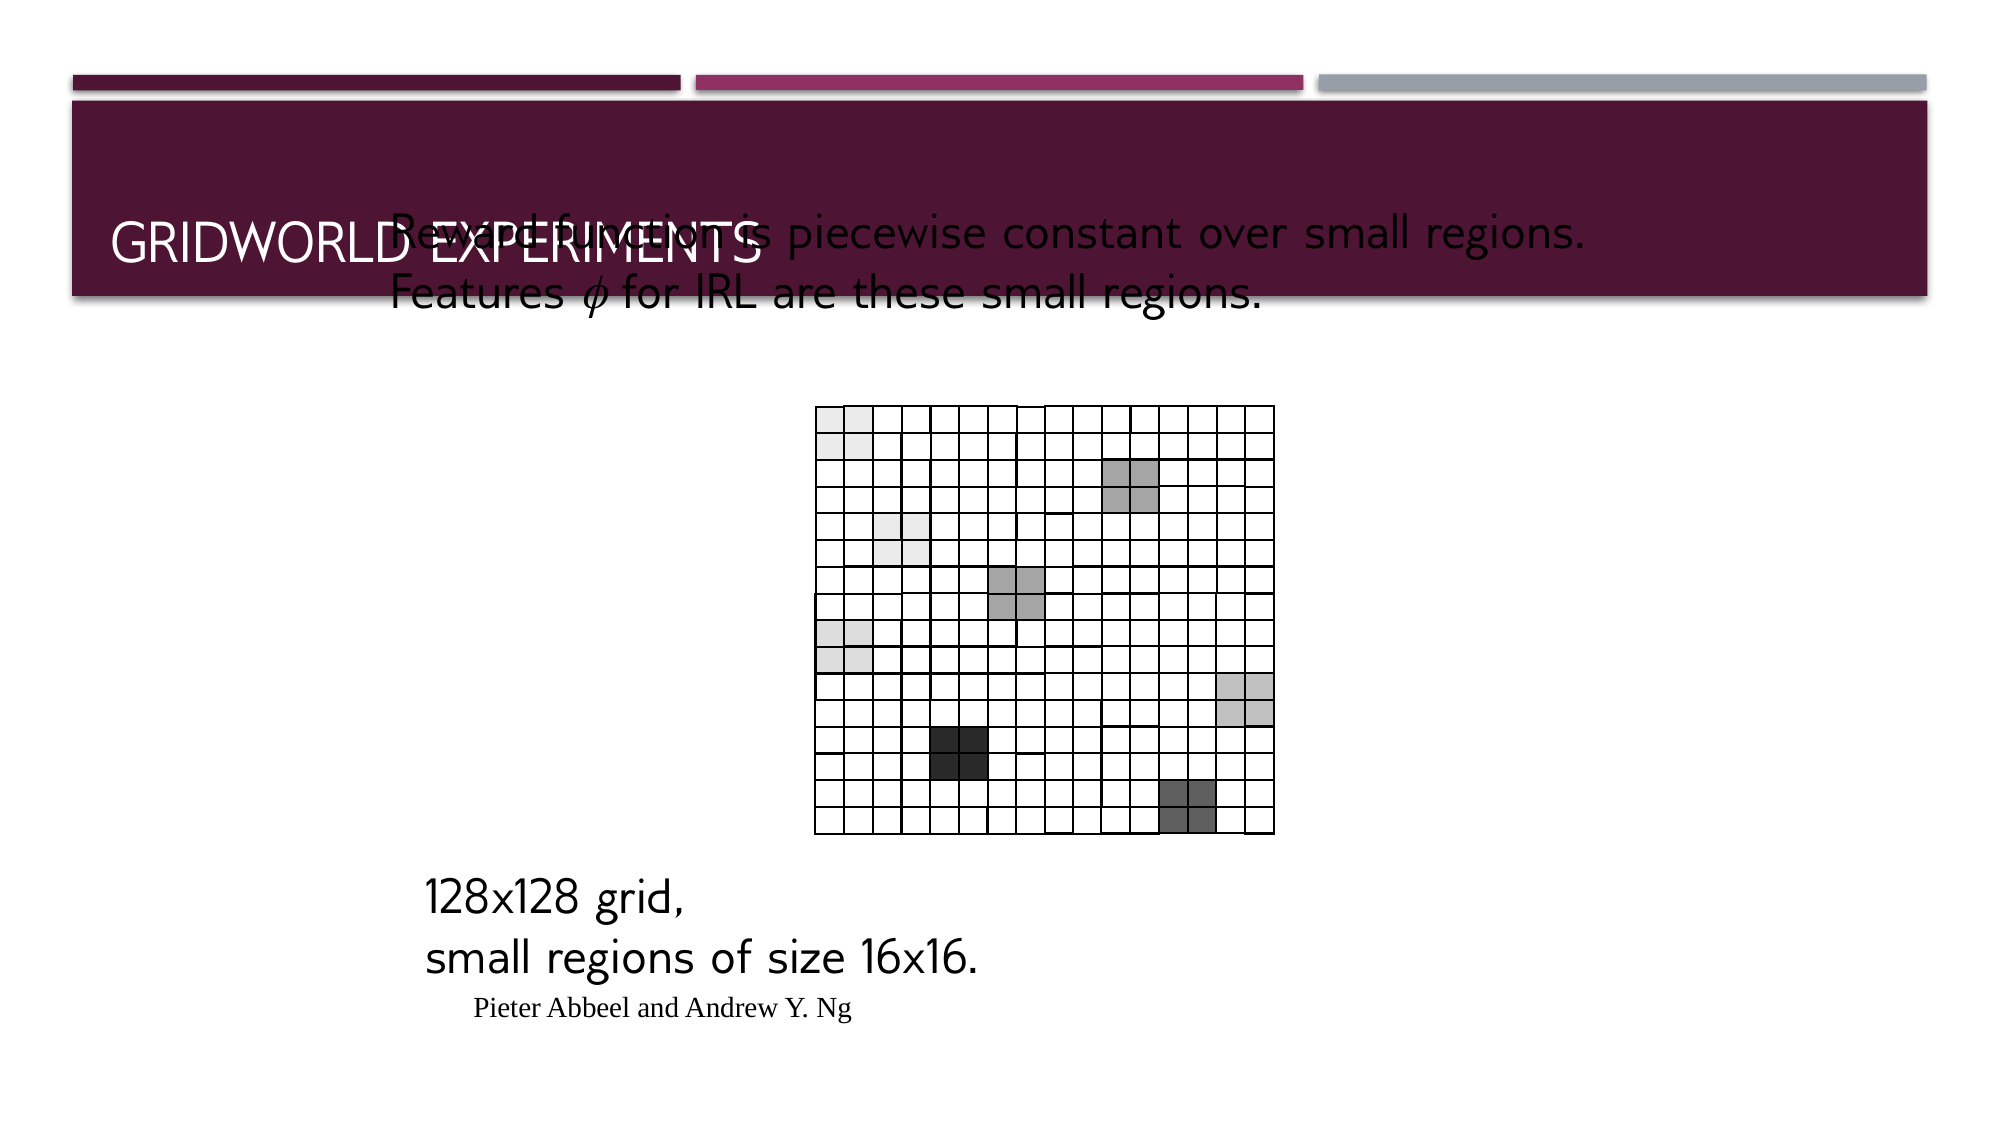

# Gridworld Experiments
Reward function is piecewise constant over small regions.
Features φ for IRL are these small regions.

128x128 grid,
small regions of size 16x16.
Pieter Abbeel and Andrew Y. Ng